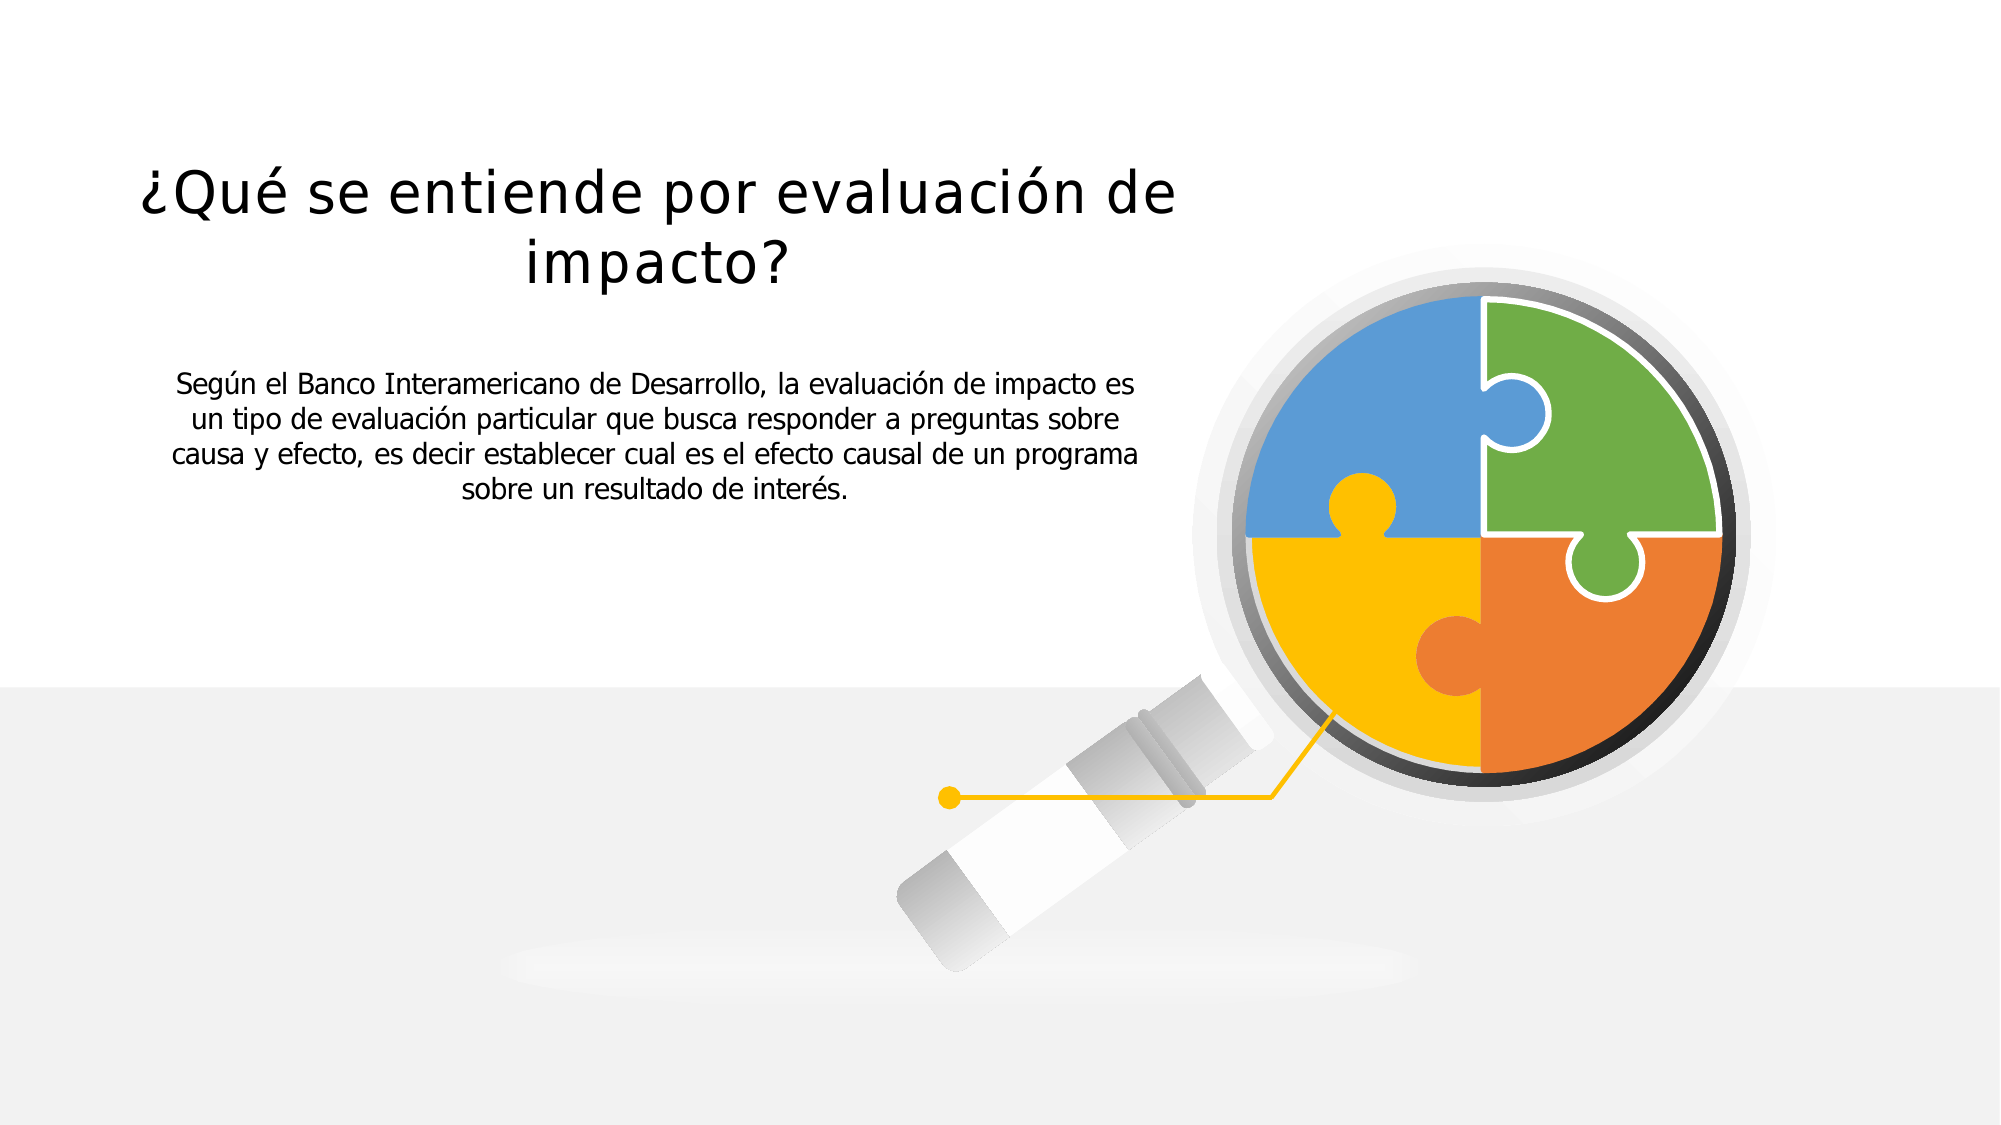

¿Qué se entiende por evaluación de impacto?

Según el Banco Interamericano de Desarrollo, la evaluación de impacto es un tipo de evaluación particular que busca responder a preguntas sobre causa y efecto, es decir establecer cual es el efecto causal de un programa sobre un resultado de interés.